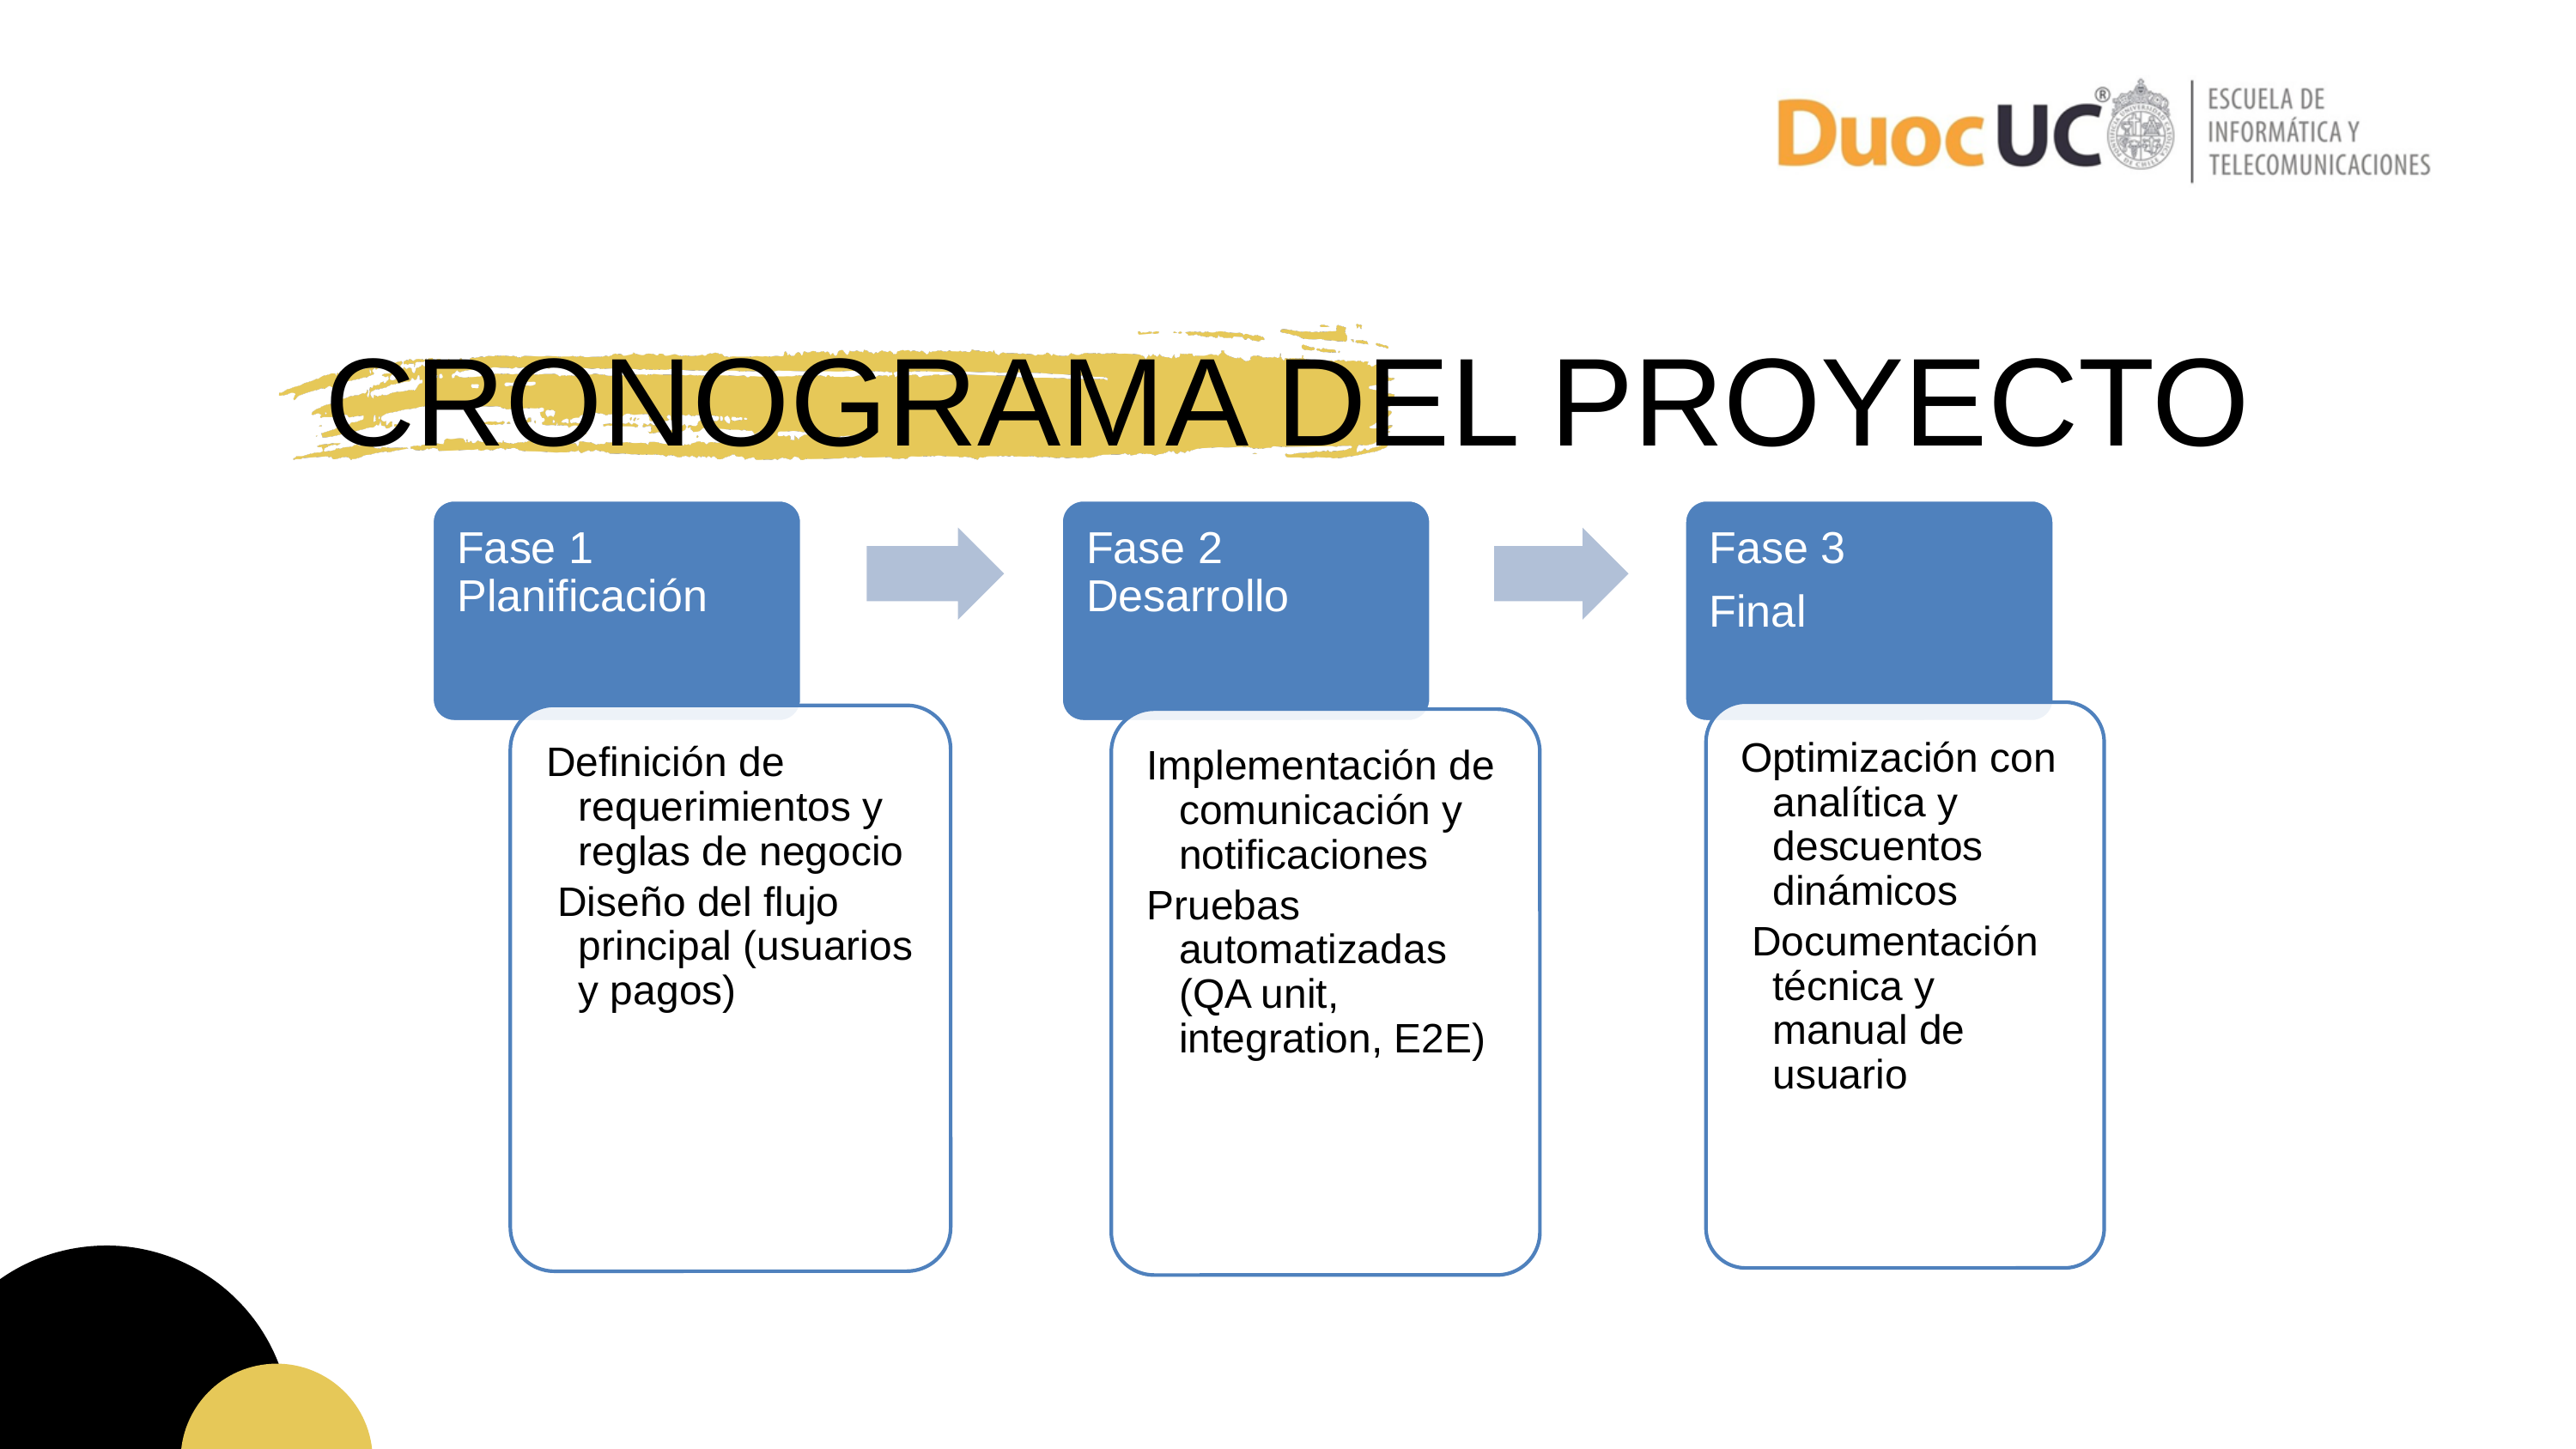

CRONOGRAMA DEL PROYECTO

Fase 1 Planificación

Fase 2 Desarrollo

Fase 3
Final

Optimización con analítica y descuentos dinámicos
 Documentación técnica y manual de usuario
Definición de requerimientos y reglas de negocio
 Diseño del flujo principal (usuarios y pagos)
Implementación de comunicación y notificaciones
Pruebas automatizadas (QA unit, integration, E2E)